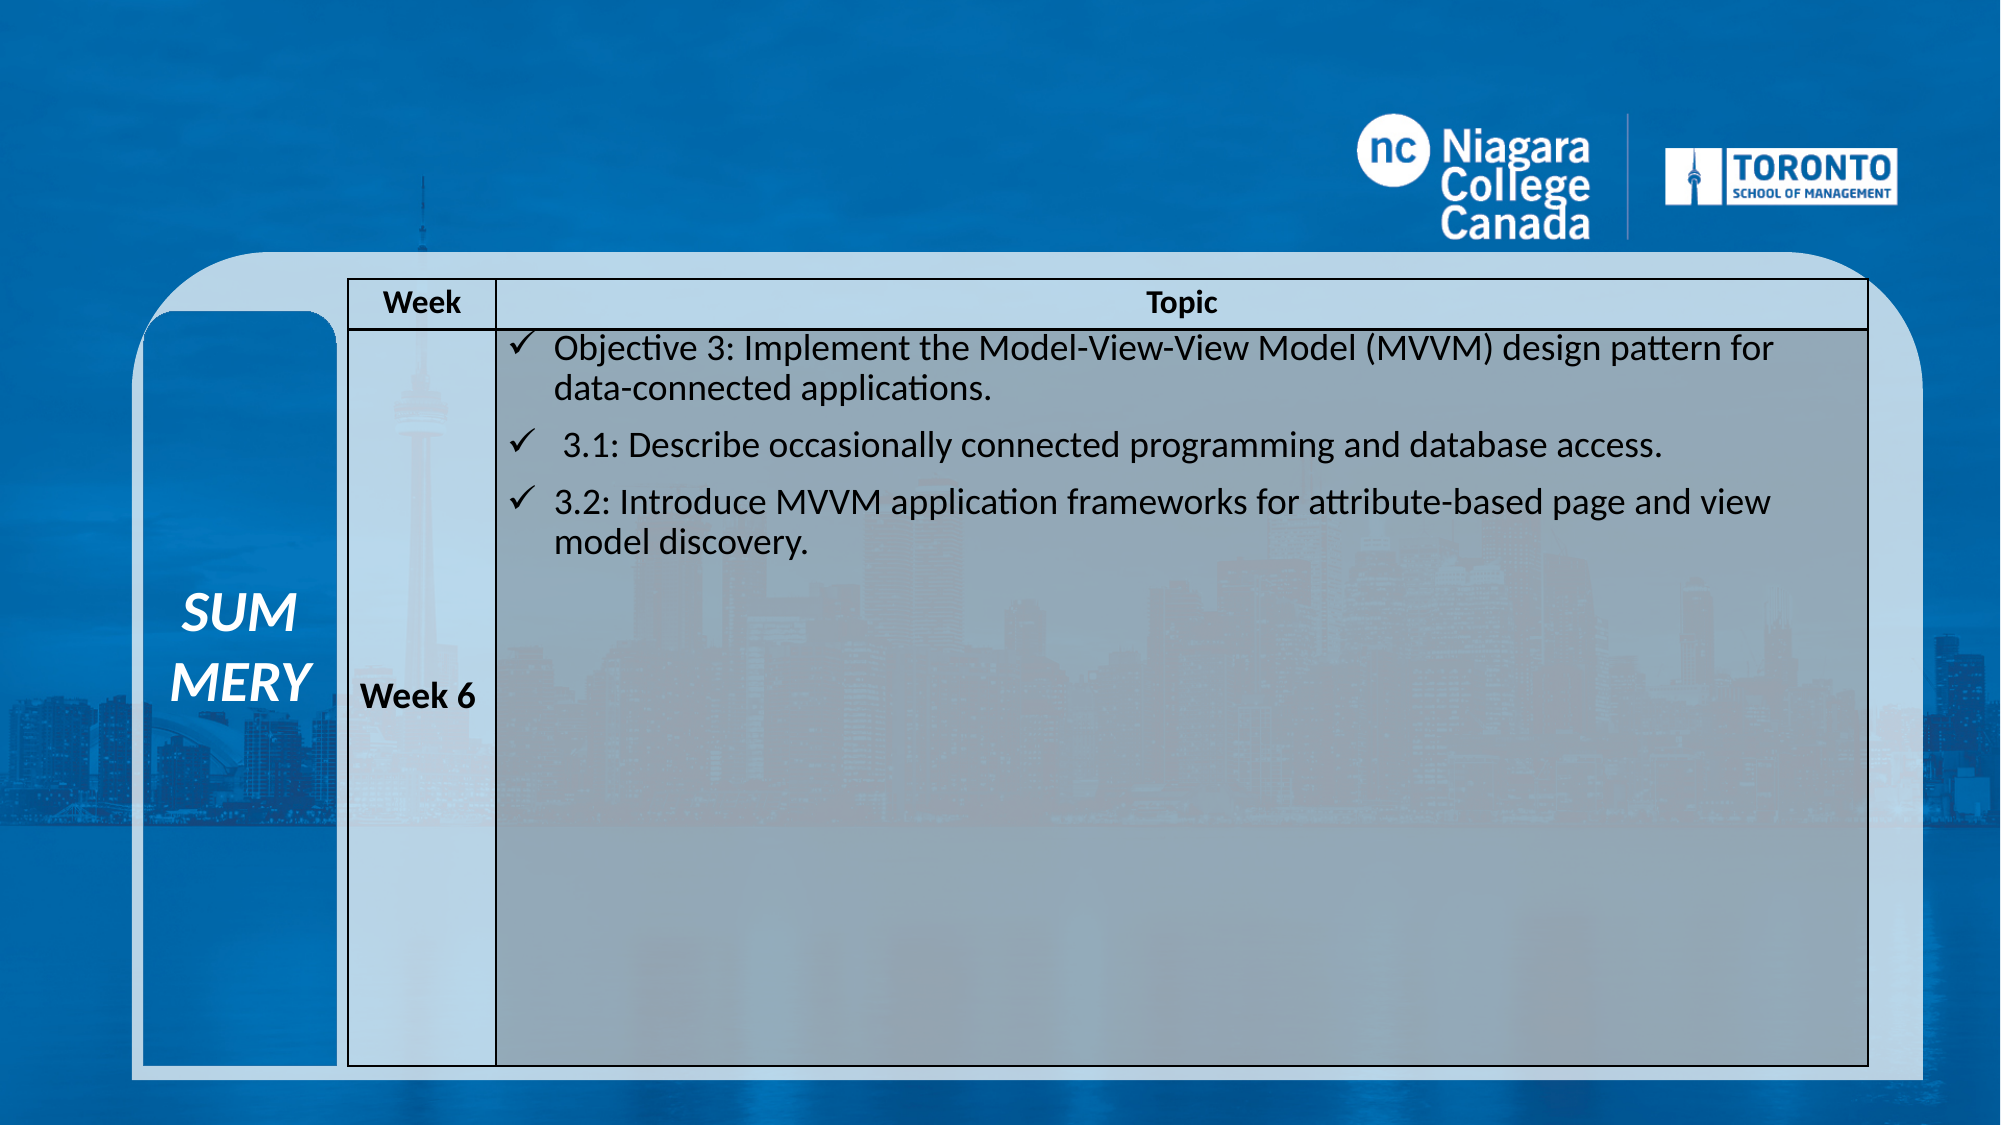

| Week | Topic |
| --- | --- |
| Week 6 | Objective 3: Implement the Model-View-View Model (MVVM) design pattern for data-connected applications. 3.1: Describe occasionally connected programming and database access. 3.2: Introduce MVVM application frameworks for attribute-based page and view model discovery. |
SUMMERY